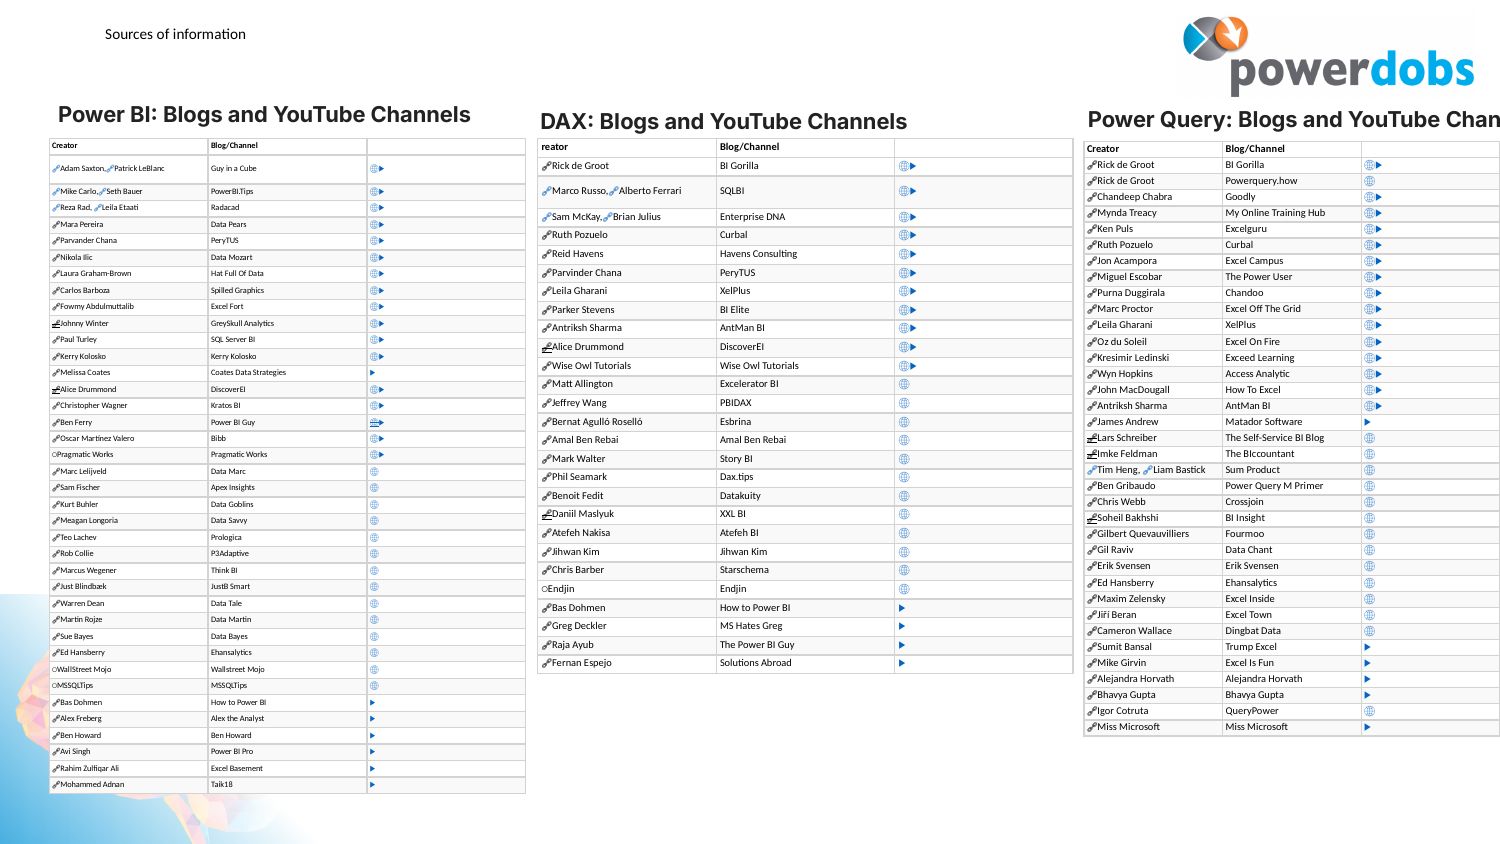

# Sources of information
Power BI: Blogs and YouTube Channels
Power Query: Blogs and YouTube Channels
DAX: Blogs and YouTube Channels
| Creator | Blog/Channel |  |
| --- | --- | --- |
| 🔗Adam Saxton,🔗Patrick LeBlanc | Guy in a Cube | 🌐▶️ |
| 🔗Mike Carlo,🔗Seth Bauer | PowerBI.Tips | 🌐▶️ |
| 🔗Reza Rad, 🔗Leila Etaati | Radacad | 🌐▶️ |
| 🔗Mara Pereira | Data Pears | 🌐▶️ |
| 🔗Parvander Chana | PeryTUS | 🌐▶️ |
| 🔗Nikola Ilic | Data Mozart | 🌐▶️ |
| 🔗Laura Graham-Brown | Hat Full Of Data | 🌐▶️ |
| 🔗Carlos Barboza | Spilled Graphics | 🌐▶️ |
| 🔗Fowmy Abdulmuttalib | Excel Fort | 🌐▶️ |
| 🔗Johnny Winter | GreySkull Analytics | 🌐▶️ |
| 🔗Paul Turley | SQL Server BI | 🌐▶️ |
| 🔗Kerry Kolosko | Kerry Kolosko | 🌐▶️ |
| 🔗Melissa Coates | Coates Data Strategies | ▶️ |
| 🔗Alice Drummond | DiscoverEI | 🌐▶️ |
| 🔗Christopher Wagner | Kratos BI | 🌐▶️ |
| 🔗Ben Ferry | Power BI Guy | 🌐▶️ |
| 🔗Oscar Martínez Valero | Bibb | 🌐▶️ |
| ⚪Pragmatic Works | Pragmatic Works | 🌐▶️ |
| 🔗Marc Lelijveld | Data Marc | 🌐 |
| 🔗Sam Fischer | Apex Insights | 🌐 |
| 🔗Kurt Buhler | Data Goblins | 🌐 |
| 🔗Meagan Longoria | Data Savvy | 🌐 |
| 🔗Teo Lachev | Prologica | 🌐 |
| 🔗Rob Collie | P3Adaptive | 🌐 |
| 🔗Marcus Wegener | Think BI | 🌐 |
| 🔗Just Blindbæk | JustB Smart | 🌐 |
| 🔗Warren Dean | Data Tale | 🌐 |
| 🔗Martin Rojze | Data Martin | 🌐 |
| 🔗Sue Bayes | Data Bayes | 🌐 |
| 🔗Ed Hansberry | Ehansalytics | 🌐 |
| ⚪WallStreet Mojo | Wallstreet Mojo | 🌐 |
| ⚪MSSQLTips | MSSQLTips | 🌐 |
| 🔗Bas Dohmen | How to Power BI | ▶️ |
| 🔗Alex Freberg | Alex the Analyst | ▶️ |
| 🔗Ben Howard | Ben Howard | ▶️ |
| 🔗Avi Singh | Power BI Pro | ▶️ |
| 🔗Rahim Zulfiqar Ali | Excel Basement | ▶️ |
| 🔗Mohammed Adnan | Taik18 | ▶️ |
| reator | Blog/Channel |  |
| --- | --- | --- |
| 🔗Rick de Groot | BI Gorilla | 🌐▶️ |
| 🔗Marco Russo,🔗Alberto Ferrari | SQLBI | 🌐▶️ |
| 🔗Sam McKay,🔗Brian Julius | Enterprise DNA | 🌐▶️ |
| 🔗Ruth Pozuelo | Curbal | 🌐▶️ |
| 🔗Reid Havens | Havens Consulting | 🌐▶️ |
| 🔗Parvinder Chana | PeryTUS | 🌐▶️ |
| 🔗Leila Gharani | XelPlus | 🌐▶️ |
| 🔗Parker Stevens | BI Elite | 🌐▶️ |
| 🔗Antriksh Sharma | AntMan BI | 🌐▶️ |
| 🔗Alice Drummond | DiscoverEI | 🌐▶️ |
| 🔗Wise Owl Tutorials | Wise Owl Tutorials | 🌐▶️ |
| 🔗Matt Allington | Excelerator BI | 🌐 |
| 🔗Jeffrey Wang | PBIDAX | 🌐 |
| 🔗Bernat Agulló Roselló | Esbrina | 🌐 |
| 🔗Amal Ben Rebai | Amal Ben Rebai | 🌐 |
| 🔗Mark Walter | Story BI | 🌐 |
| 🔗Phil Seamark | Dax.tips | 🌐 |
| 🔗Benoit Fedit | Datakuity | 🌐 |
| 🔗Daniil Maslyuk | XXL BI | 🌐 |
| 🔗Atefeh Nakisa | Atefeh BI | 🌐 |
| 🔗Jihwan Kim | Jihwan Kim | 🌐 |
| 🔗Chris Barber | Starschema | 🌐 |
| ⚪Endjin | Endjin | 🌐 |
| 🔗Bas Dohmen | How to Power BI | ▶️ |
| 🔗Greg Deckler | MS Hates Greg | ▶️ |
| 🔗Raja Ayub | The Power BI Guy | ▶️ |
| 🔗Fernan Espejo | Solutions Abroad | ▶️ |
| Creator | Blog/Channel |  |
| --- | --- | --- |
| 🔗Rick de Groot | BI Gorilla | 🌐▶️ |
| 🔗Rick de Groot | Powerquery.how | 🌐 |
| 🔗Chandeep Chabra | Goodly | 🌐▶️ |
| 🔗Mynda Treacy | My Online Training Hub | 🌐▶️ |
| 🔗Ken Puls | Excelguru | 🌐▶️ |
| 🔗Ruth Pozuelo | Curbal | 🌐▶️ |
| 🔗Jon Acampora | Excel Campus | 🌐▶️ |
| 🔗Miguel Escobar | The Power User | 🌐▶️ |
| 🔗Purna Duggirala | Chandoo | 🌐▶️ |
| 🔗Marc Proctor | Excel Off The Grid | 🌐▶️ |
| 🔗Leila Gharani | XelPlus | 🌐▶️ |
| 🔗Oz du Soleil | Excel On Fire | 🌐▶️ |
| 🔗Kresimir Ledinski | Exceed Learning | 🌐▶️ |
| 🔗Wyn Hopkins | Access Analytic | 🌐▶️ |
| 🔗John MacDougall | How To Excel | 🌐▶️ |
| 🔗Antriksh Sharma | AntMan BI | 🌐▶️ |
| 🔗James Andrew | Matador Software | ▶️ |
| 🔗Lars Schreiber | The Self-Service BI Blog | 🌐 |
| 🔗Imke Feldman | The BIccountant | 🌐 |
| 🔗Tim Heng, 🔗Liam Bastick | Sum Product | 🌐 |
| 🔗Ben Gribaudo | Power Query M Primer | 🌐 |
| 🔗Chris Webb | Crossjoin | 🌐 |
| 🔗Soheil Bakhshi | BI Insight | 🌐 |
| 🔗Gilbert Quevauvilliers | Fourmoo | 🌐 |
| 🔗Gil Raviv | Data Chant | 🌐 |
| 🔗Erik Svensen | Erik Svensen | 🌐 |
| 🔗Ed Hansberry | Ehansalytics | 🌐 |
| 🔗Maxim Zelensky | Excel Inside | 🌐 |
| 🔗Jiří Beran | Excel Town | 🌐 |
| 🔗Cameron Wallace | Dingbat Data | 🌐 |
| 🔗Sumit Bansal | Trump Excel | ▶️ |
| 🔗Mike Girvin | Excel Is Fun | ▶️ |
| 🔗Alejandra Horvath | Alejandra Horvath | ▶️ |
| 🔗Bhavya Gupta | Bhavya Gupta | ▶️ |
| 🔗Igor Cotruta | QueryPower | 🌐 |
| 🔗Miss Microsoft | Miss Microsoft | ▶️ |